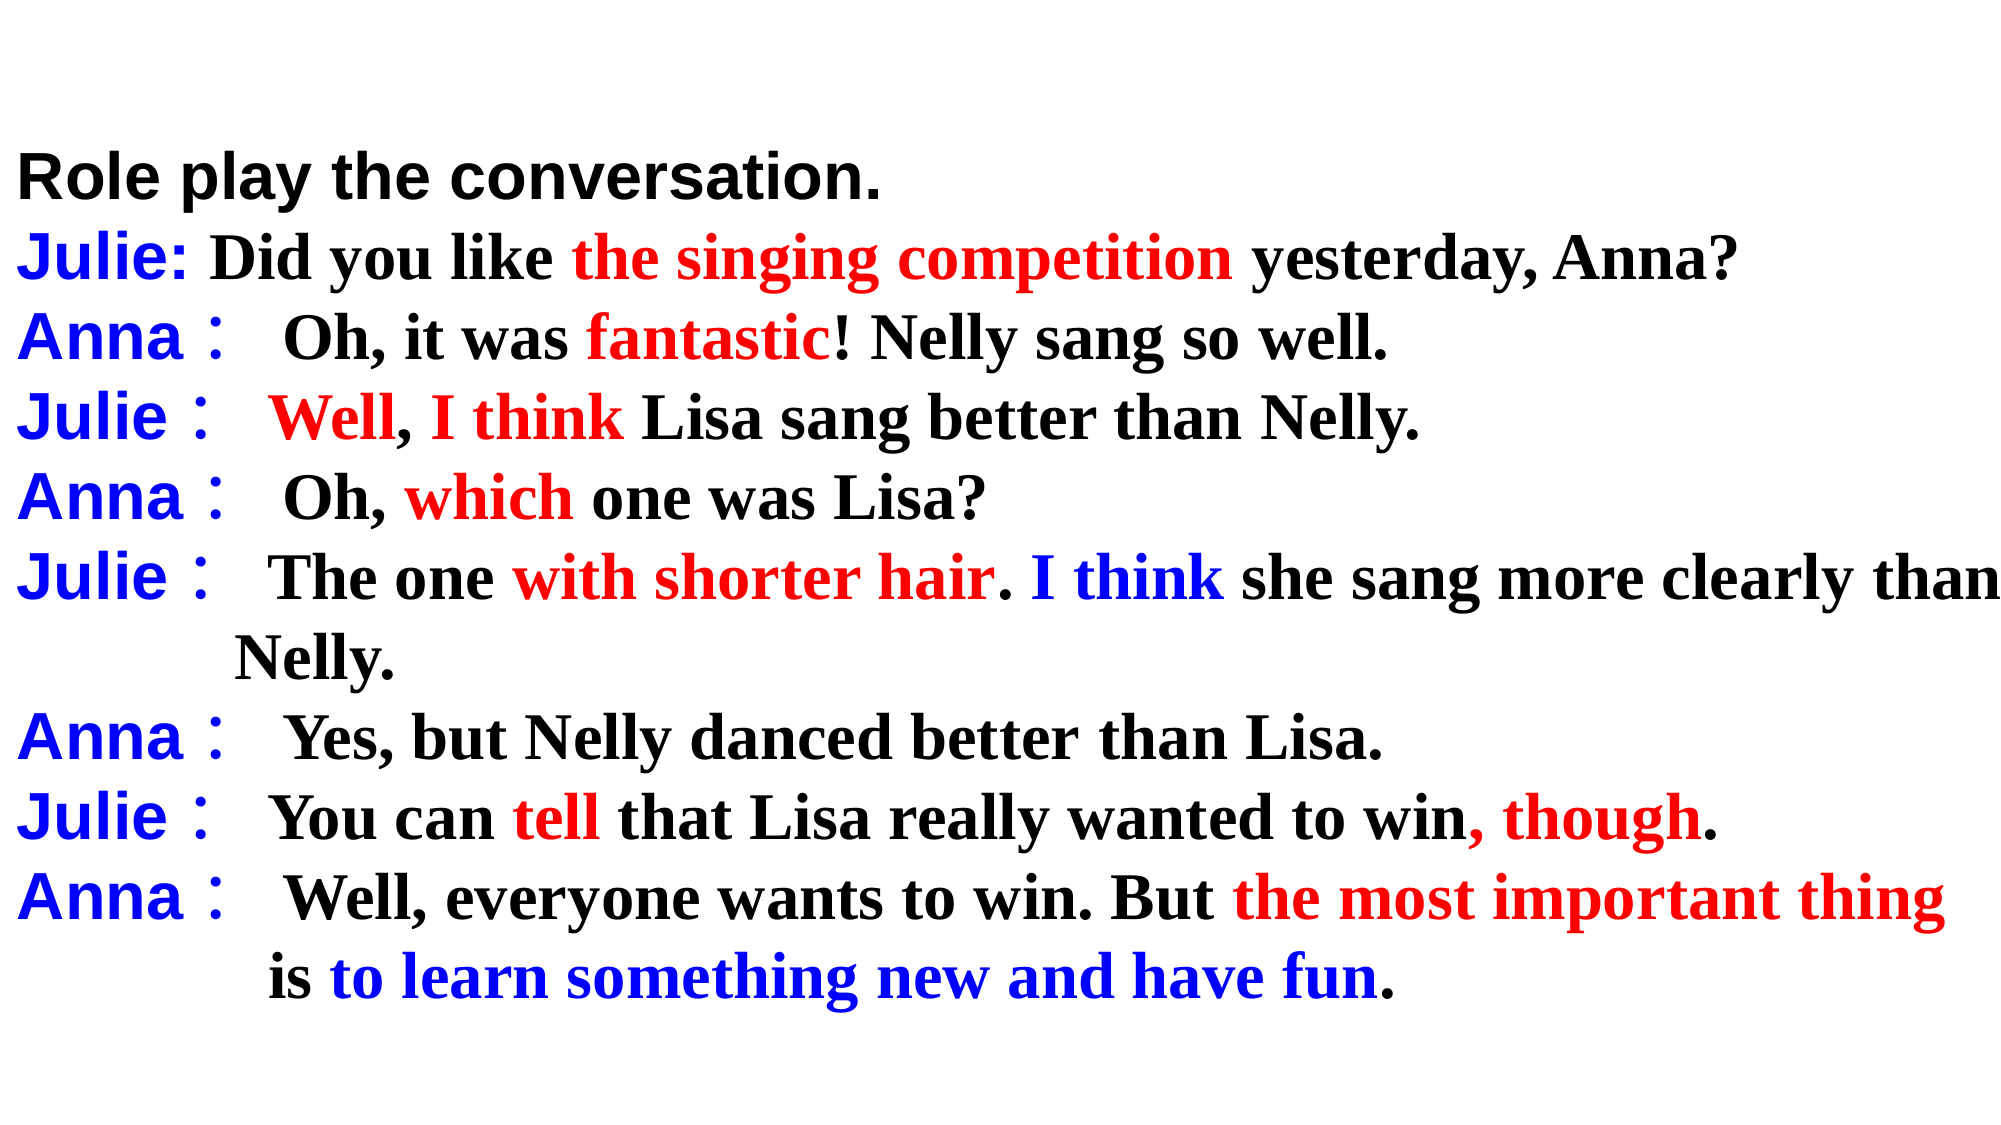

Role play the conversation.
Julie: Did you like the singing competition yesterday, Anna?
Anna：Oh, it was fantastic! Nelly sang so well.
Julie：Well, I think Lisa sang better than Nelly.
Anna：Oh, which one was Lisa?
Julie：The one with shorter hair. I think she sang more clearly than
             Nelly.
Anna：Yes, but Nelly danced better than Lisa.
Julie：You can tell that Lisa really wanted to win, though.
Anna：Well, everyone wants to win. But the most important thing
               is to learn something new and have fun.